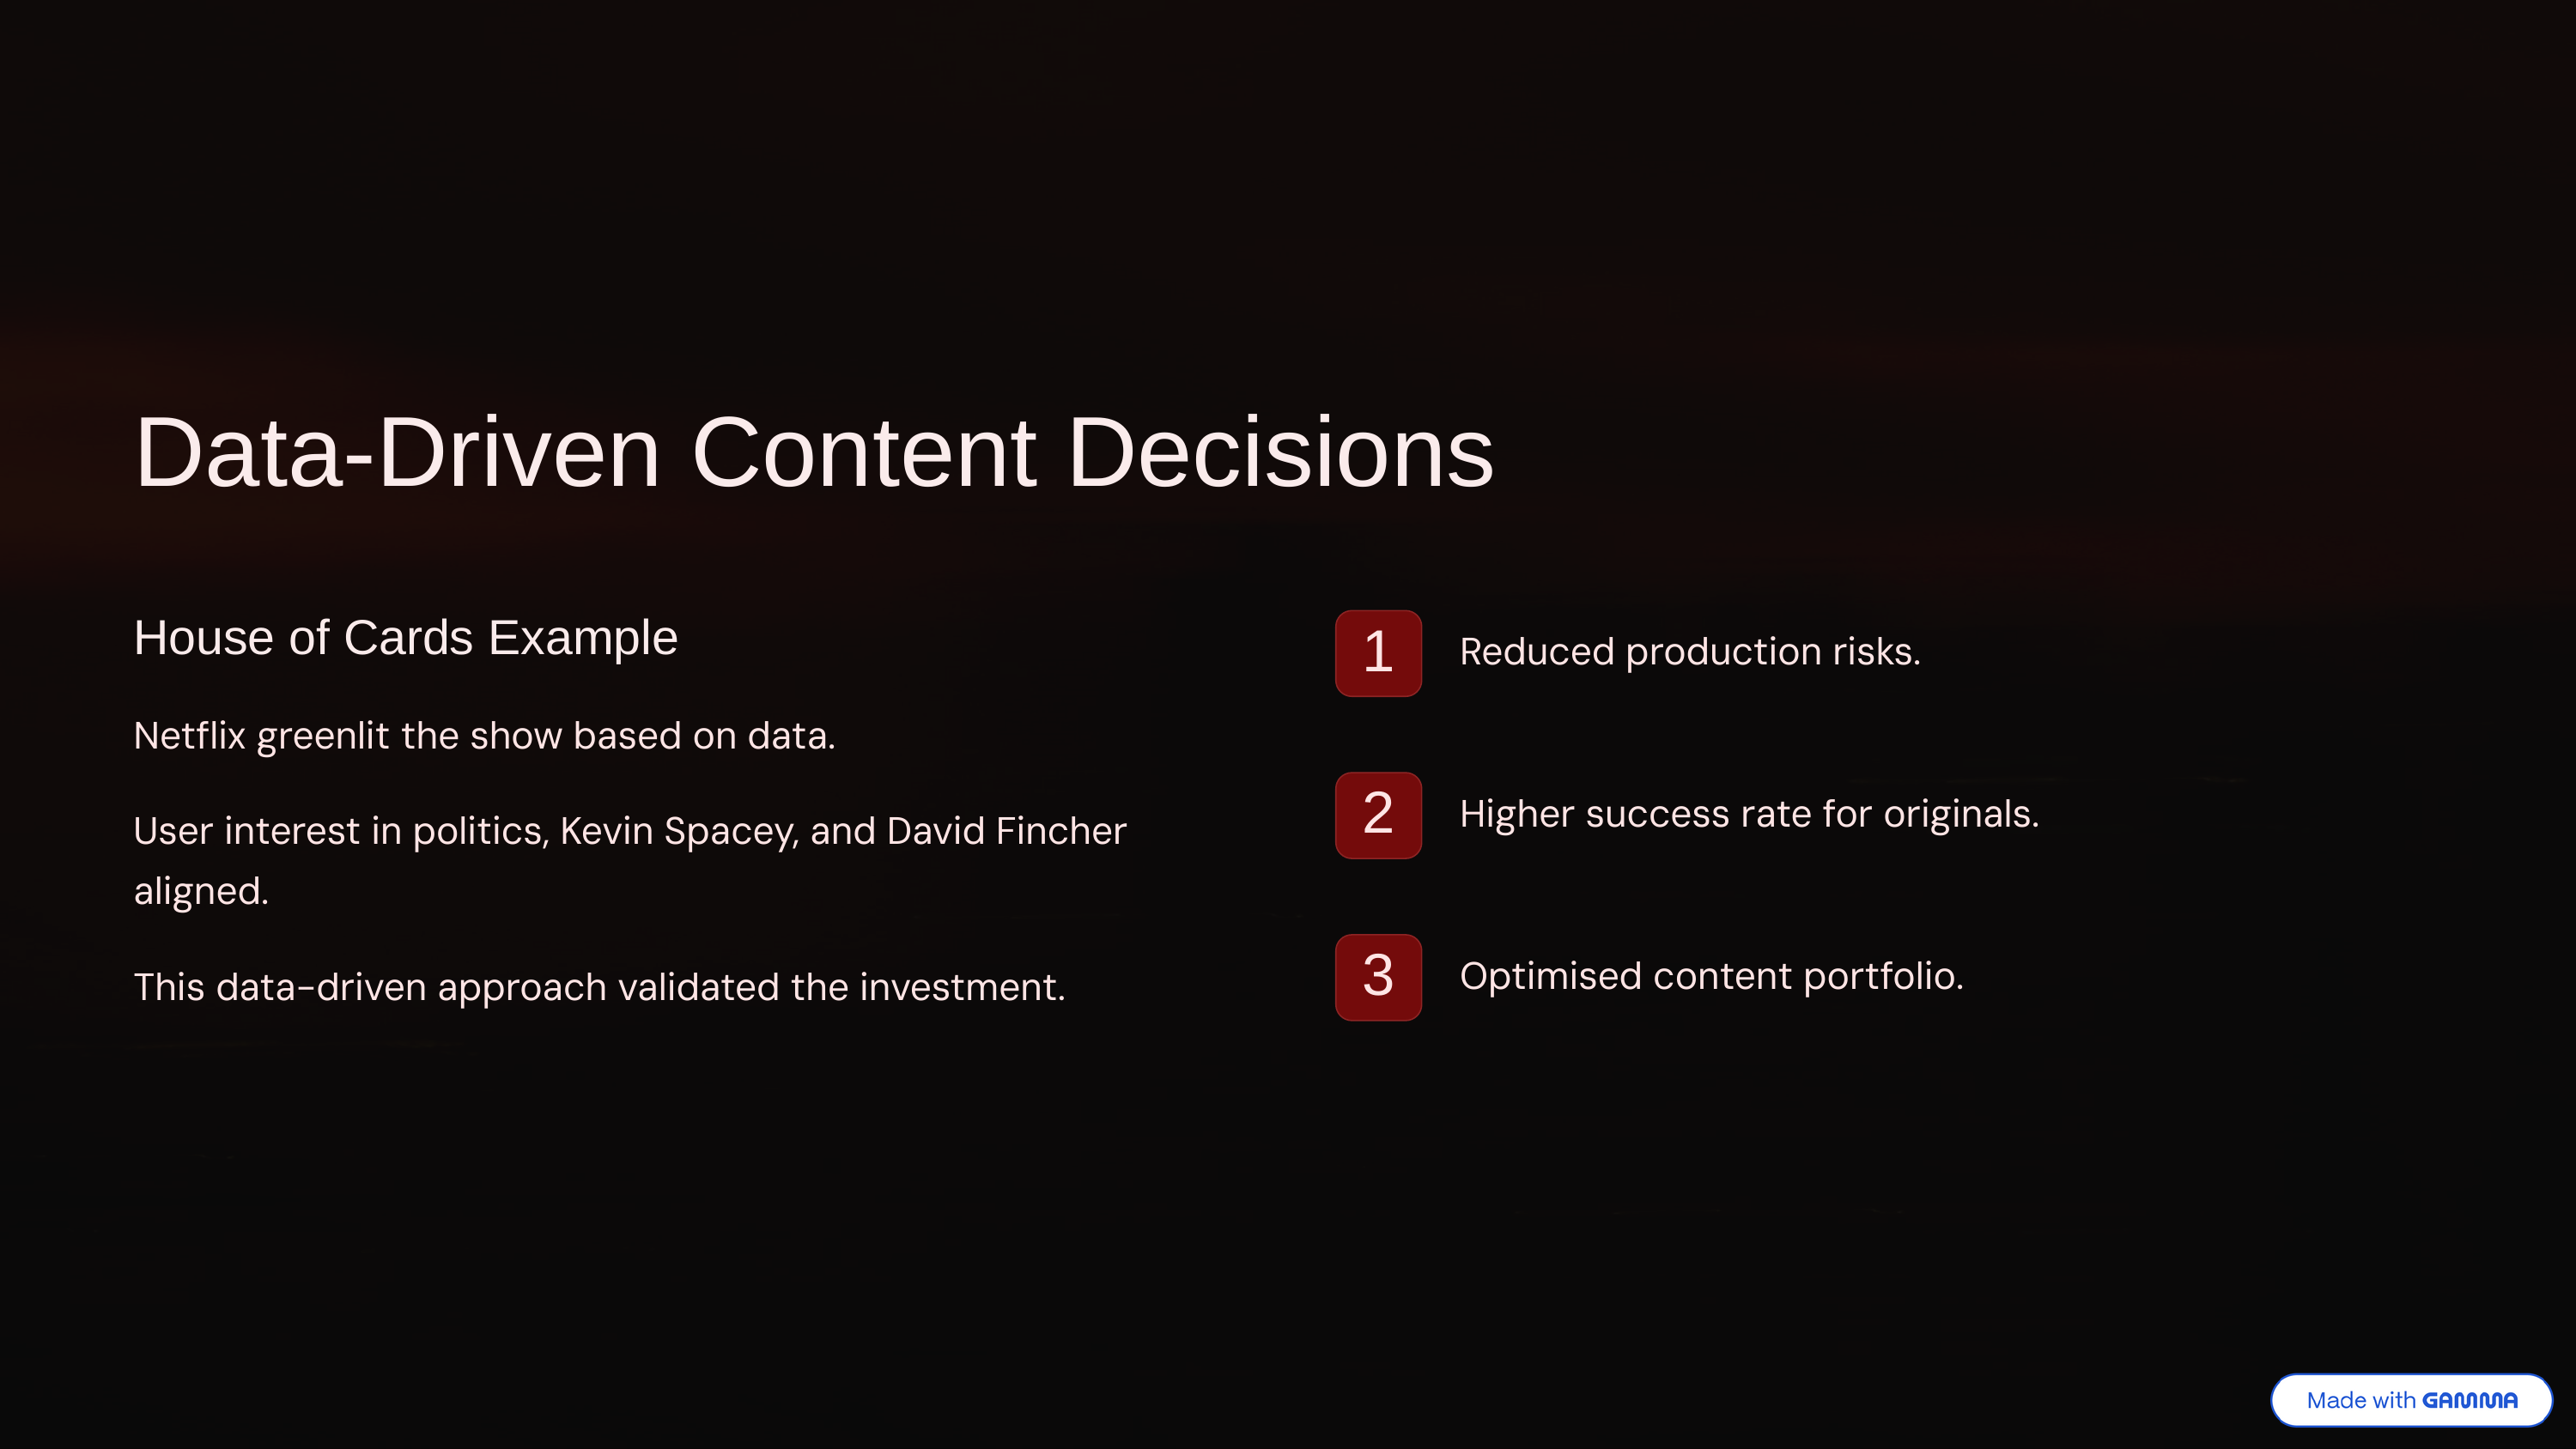

Data-Driven Content Decisions
House of Cards Example

Reduced production risks.
1
Netflix greenlit the show based on data.

Higher success rate for originals.
2
User interest in politics, Kevin Spacey, and David Fincher aligned.

Optimised content portfolio.
This data-driven approach validated the investment.
3